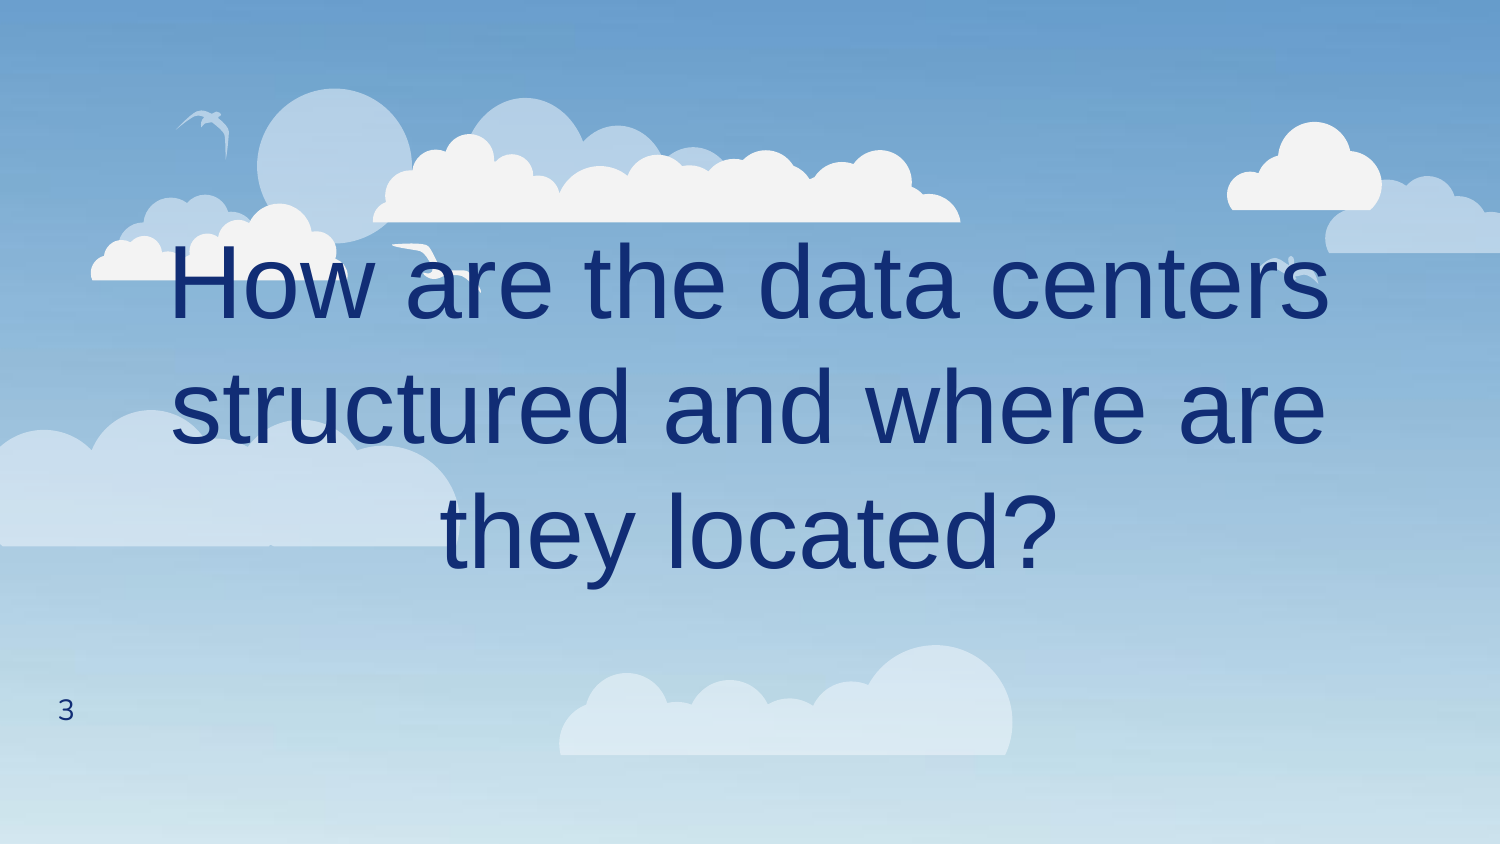

# How are the data centers structured and where are they located?
3